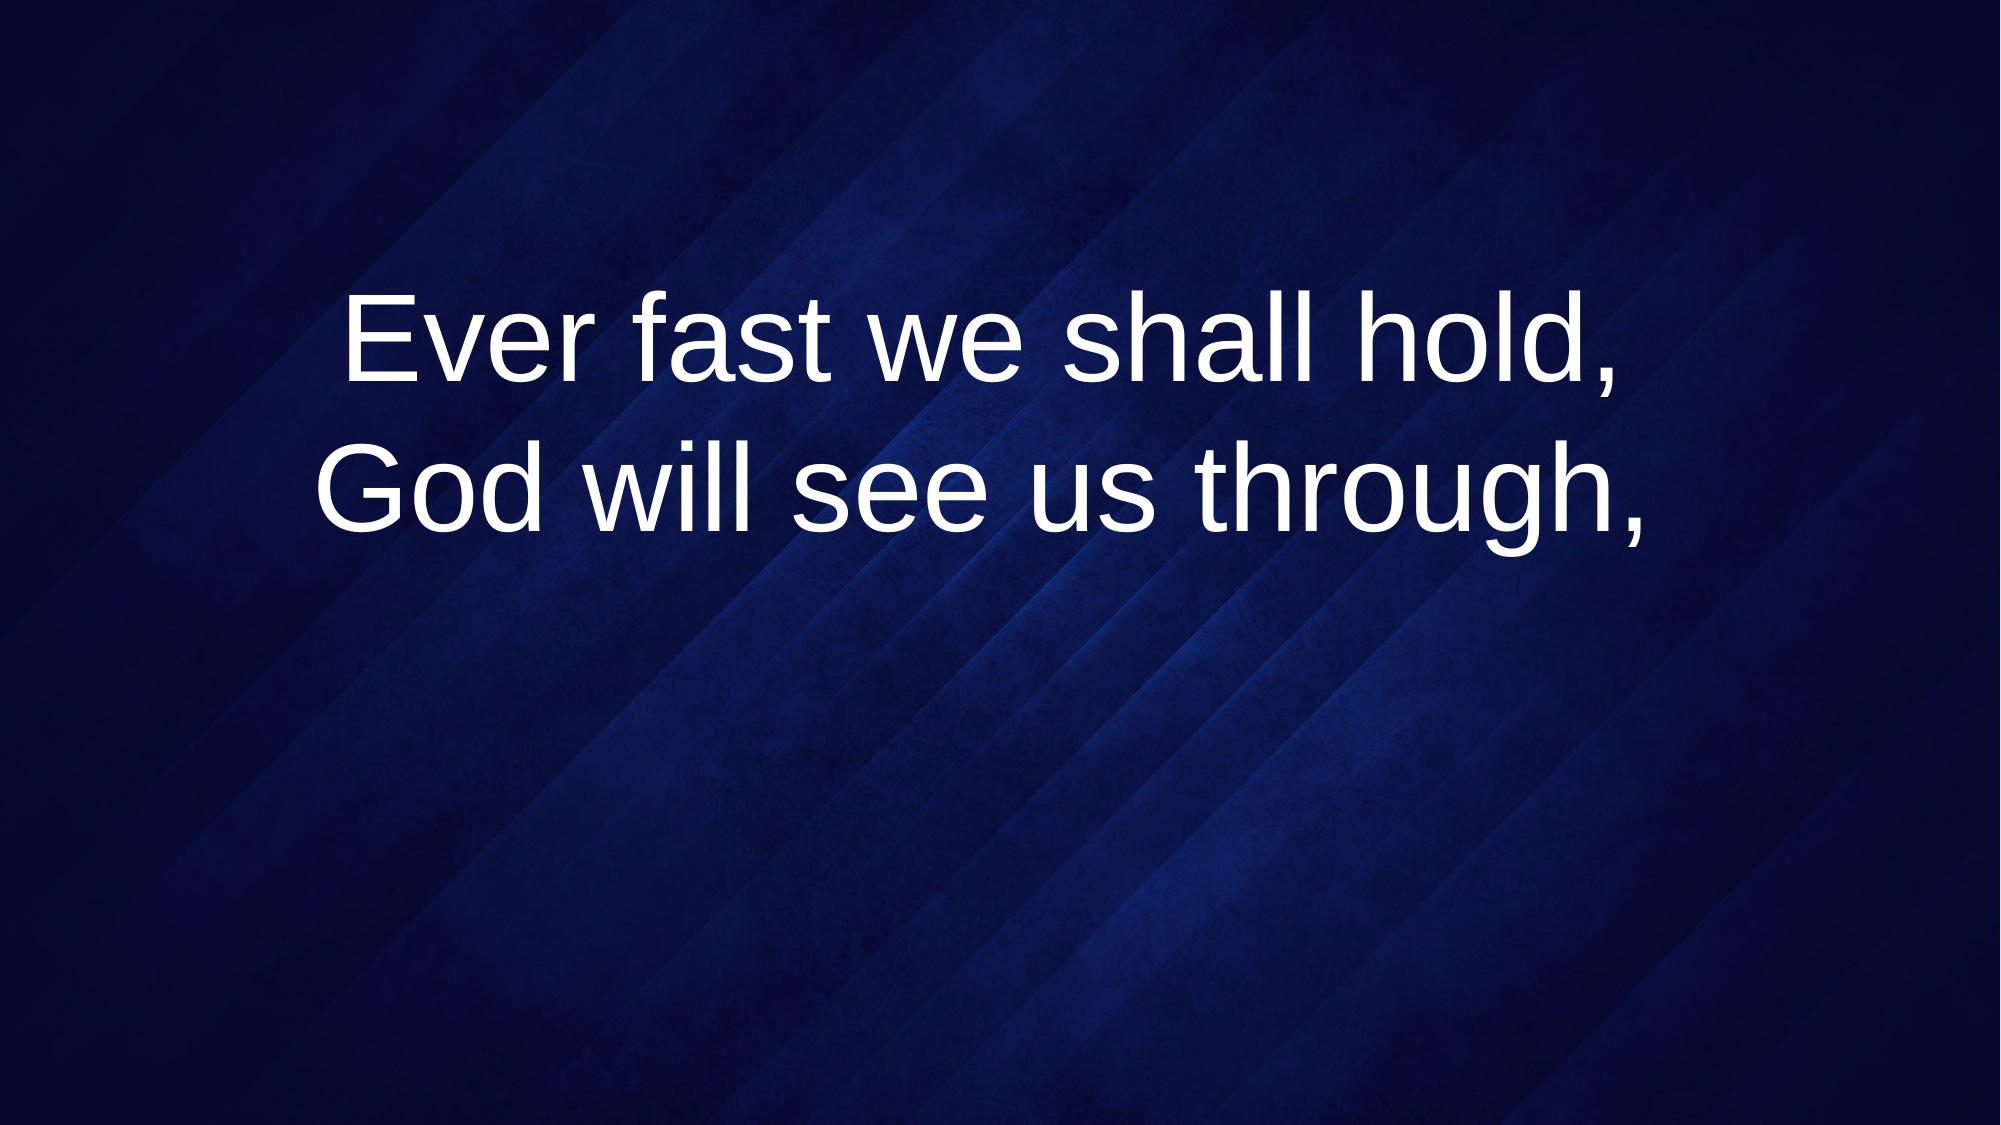

# Ever fast we shall hold, God will see us through,